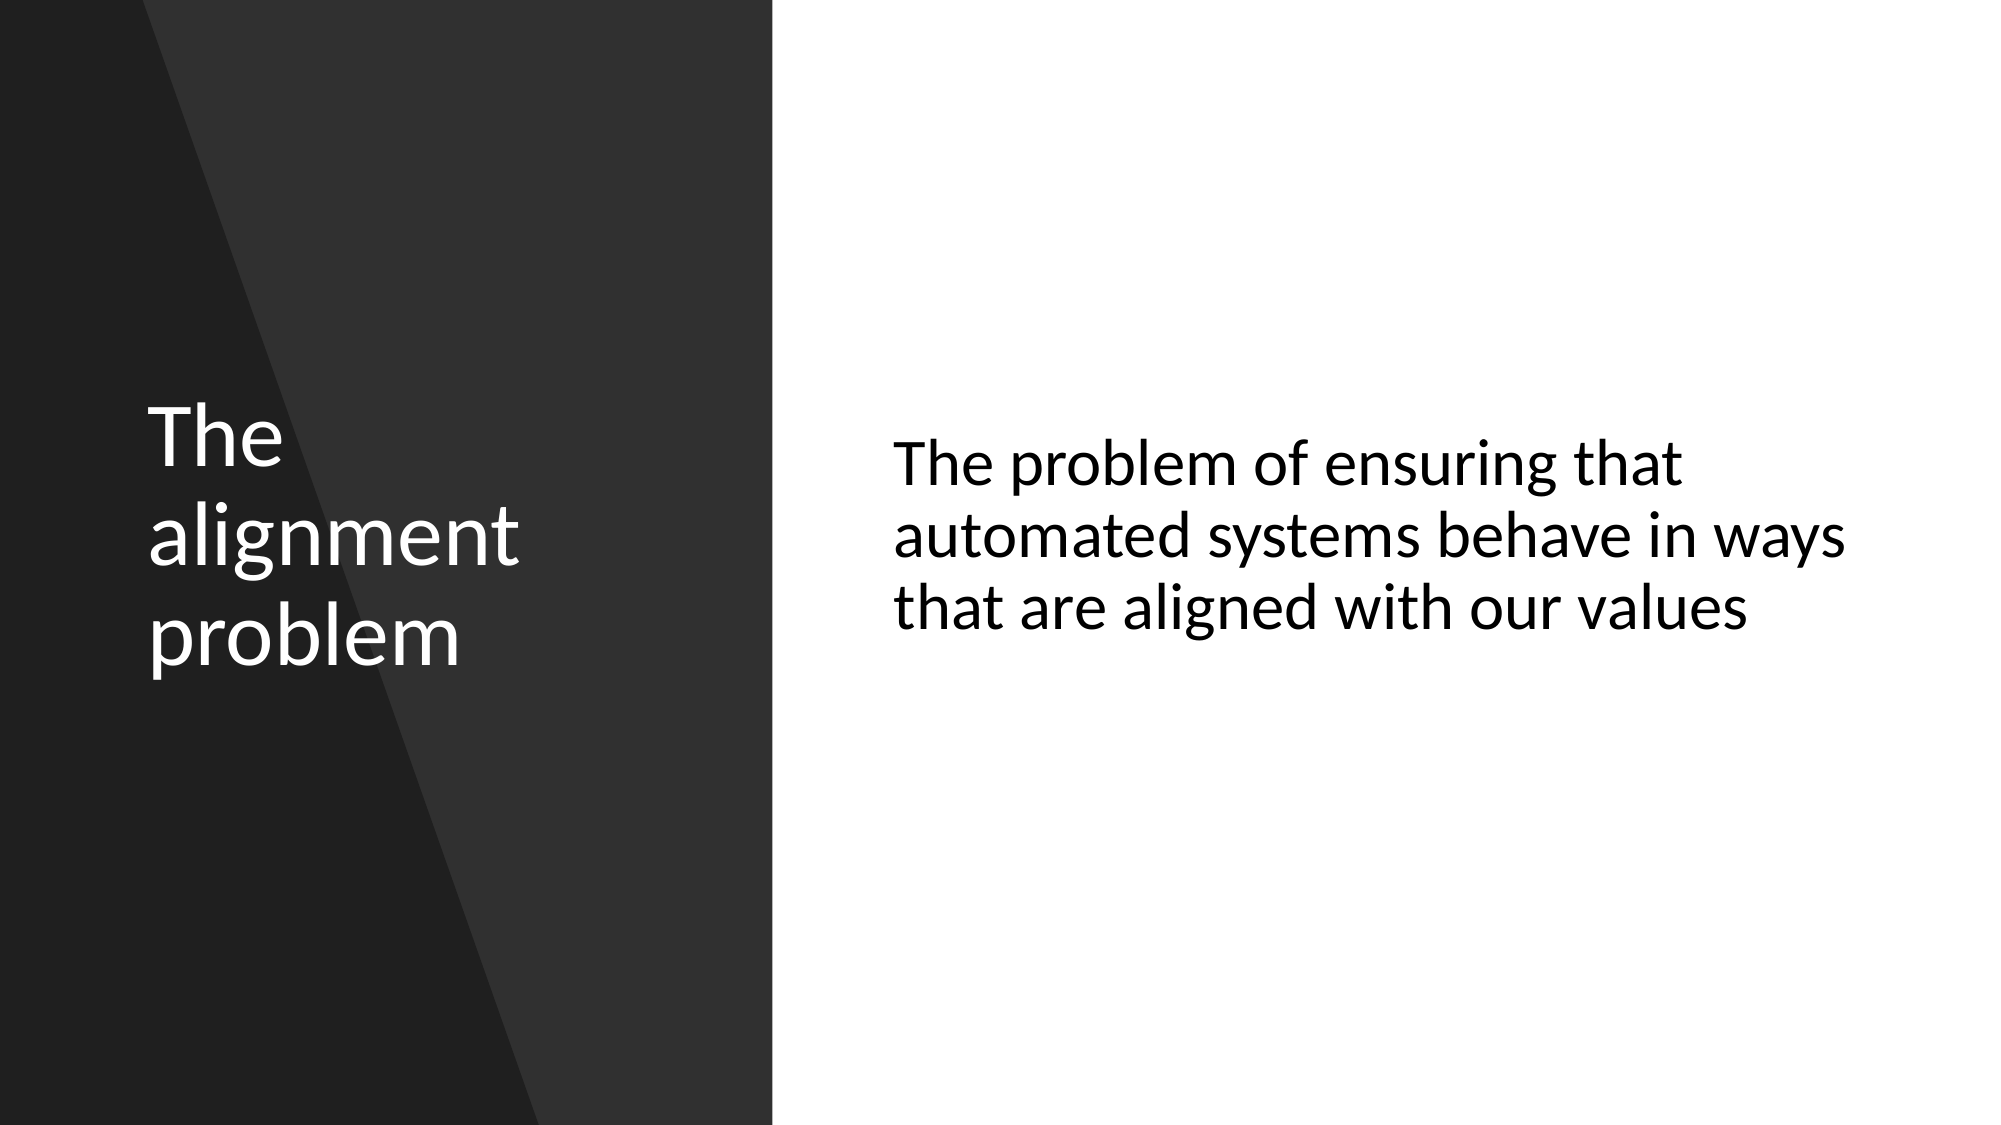

# The alignment problem
The problem of ensuring that automated systems behave in ways that are aligned with our values